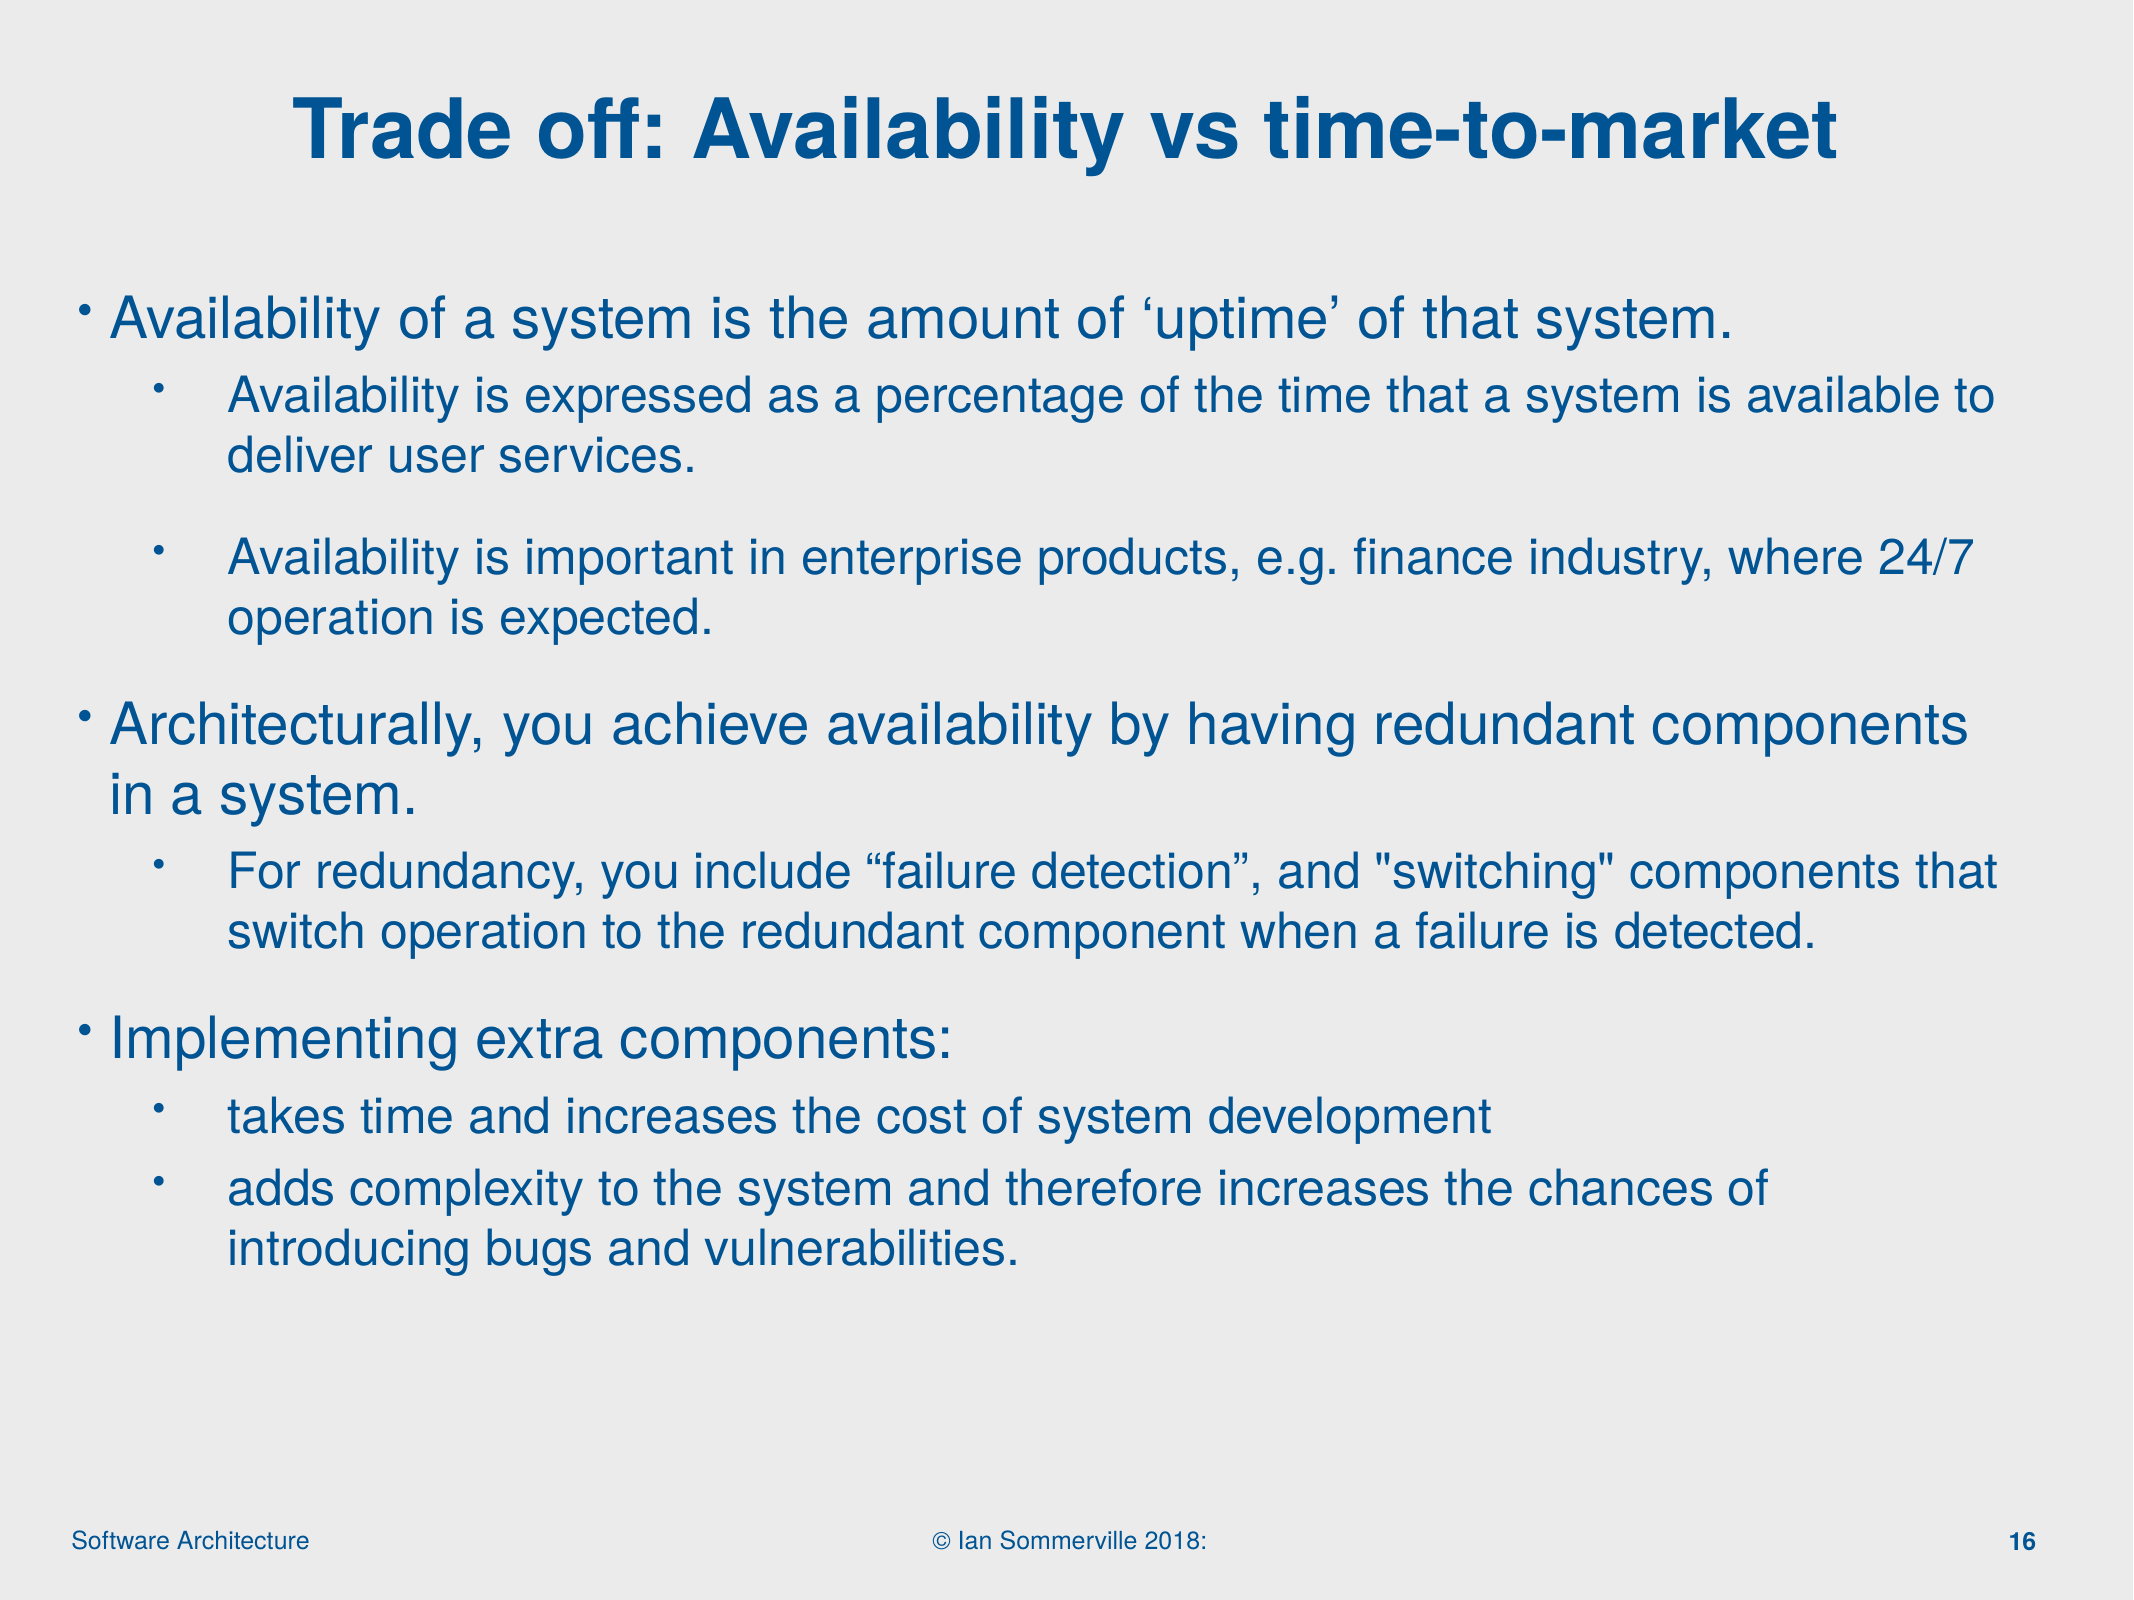

# Trade off: Availability vs time-to-market
Availability of a system is the amount of ‘uptime’ of that system.
Availability is expressed as a percentage of the time that a system is available to deliver user services.
Availability is important in enterprise products, e.g. finance industry, where 24/7 operation is expected.
Architecturally, you achieve availability by having redundant components in a system.
For redundancy, you include “failure detection”, and "switching" components that switch operation to the redundant component when a failure is detected.
Implementing extra components:
takes time and increases the cost of system development
adds complexity to the system and therefore increases the chances of introducing bugs and vulnerabilities.
16